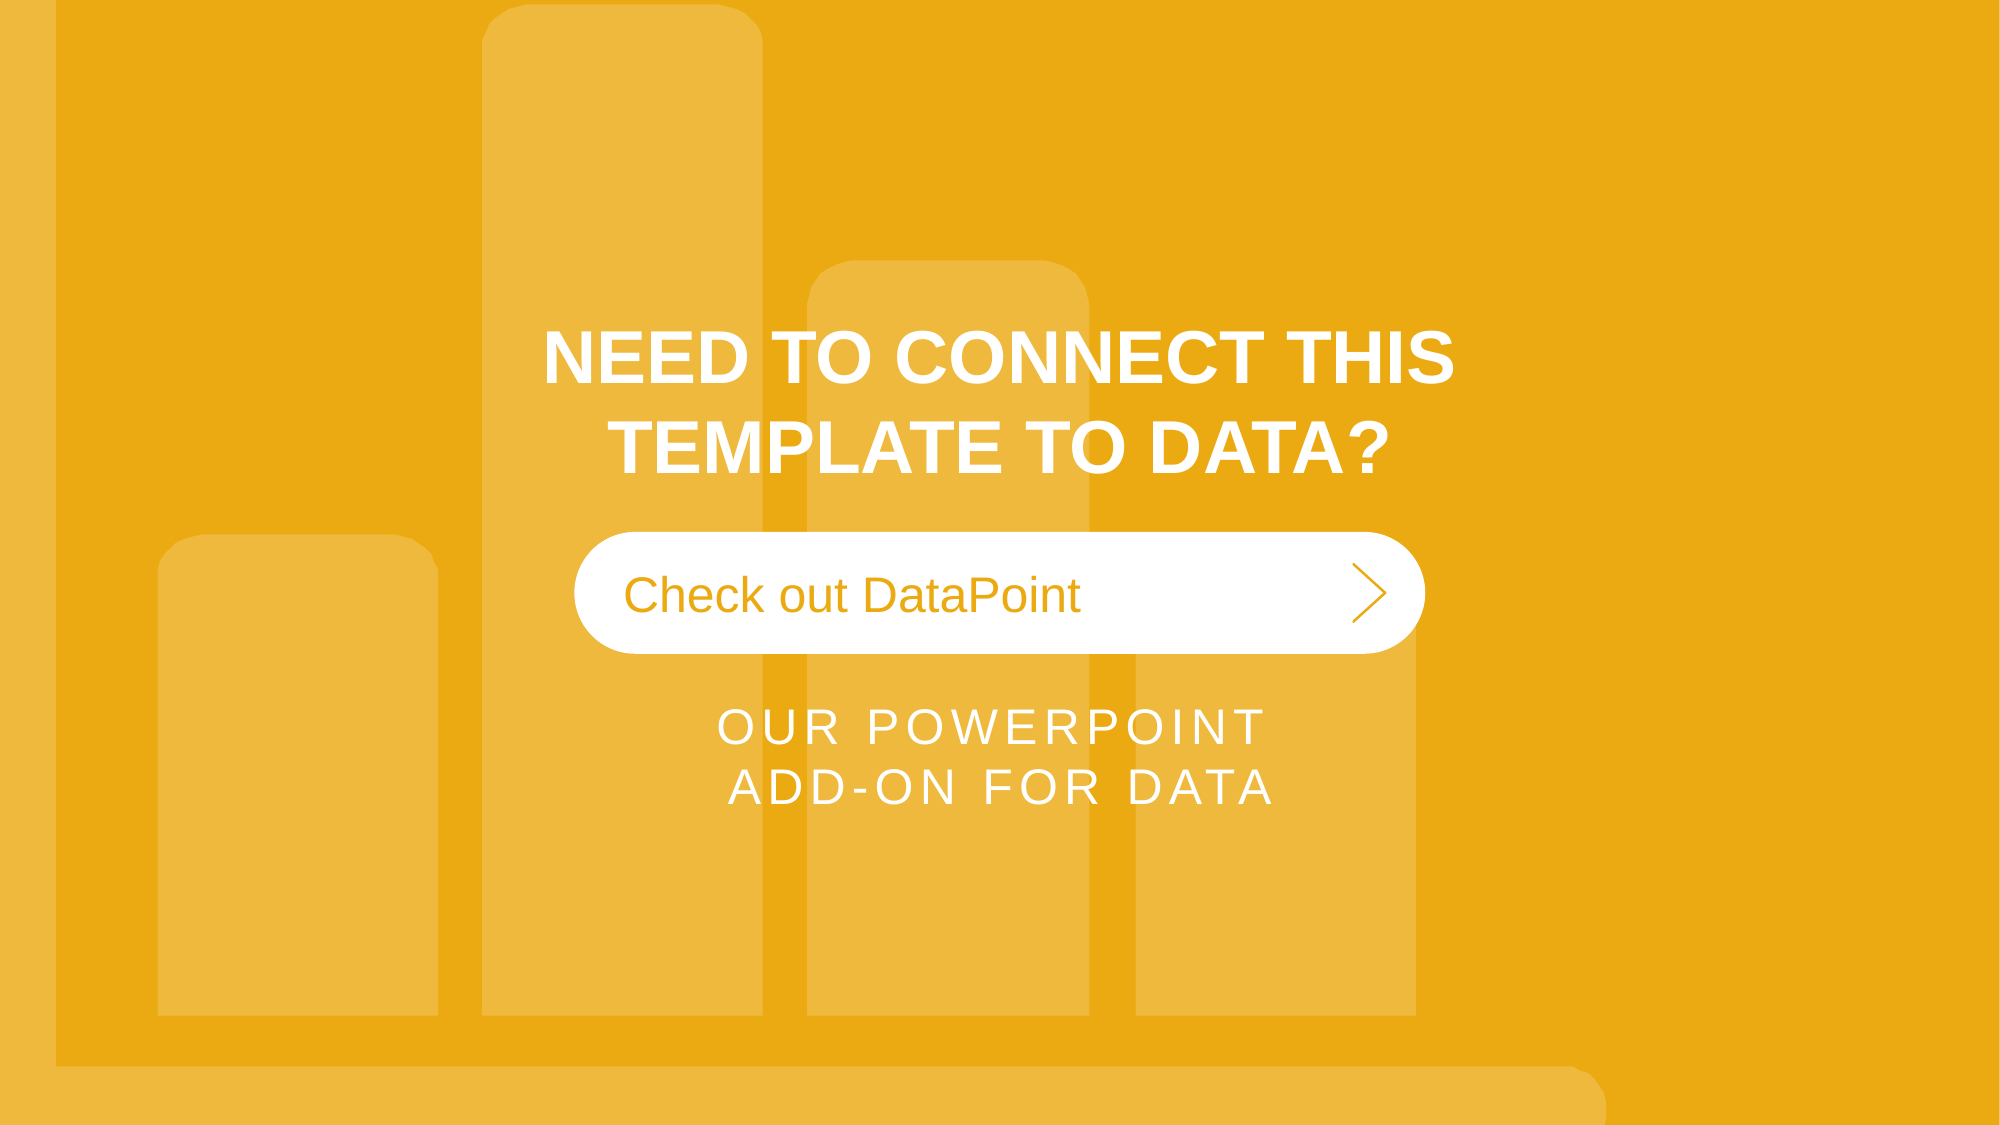

NEED TO CONNECT THIS TEMPLATE TO DATA?

Check out DataPoint

OUR POWERPOINT
ADD-ON FOR DATA